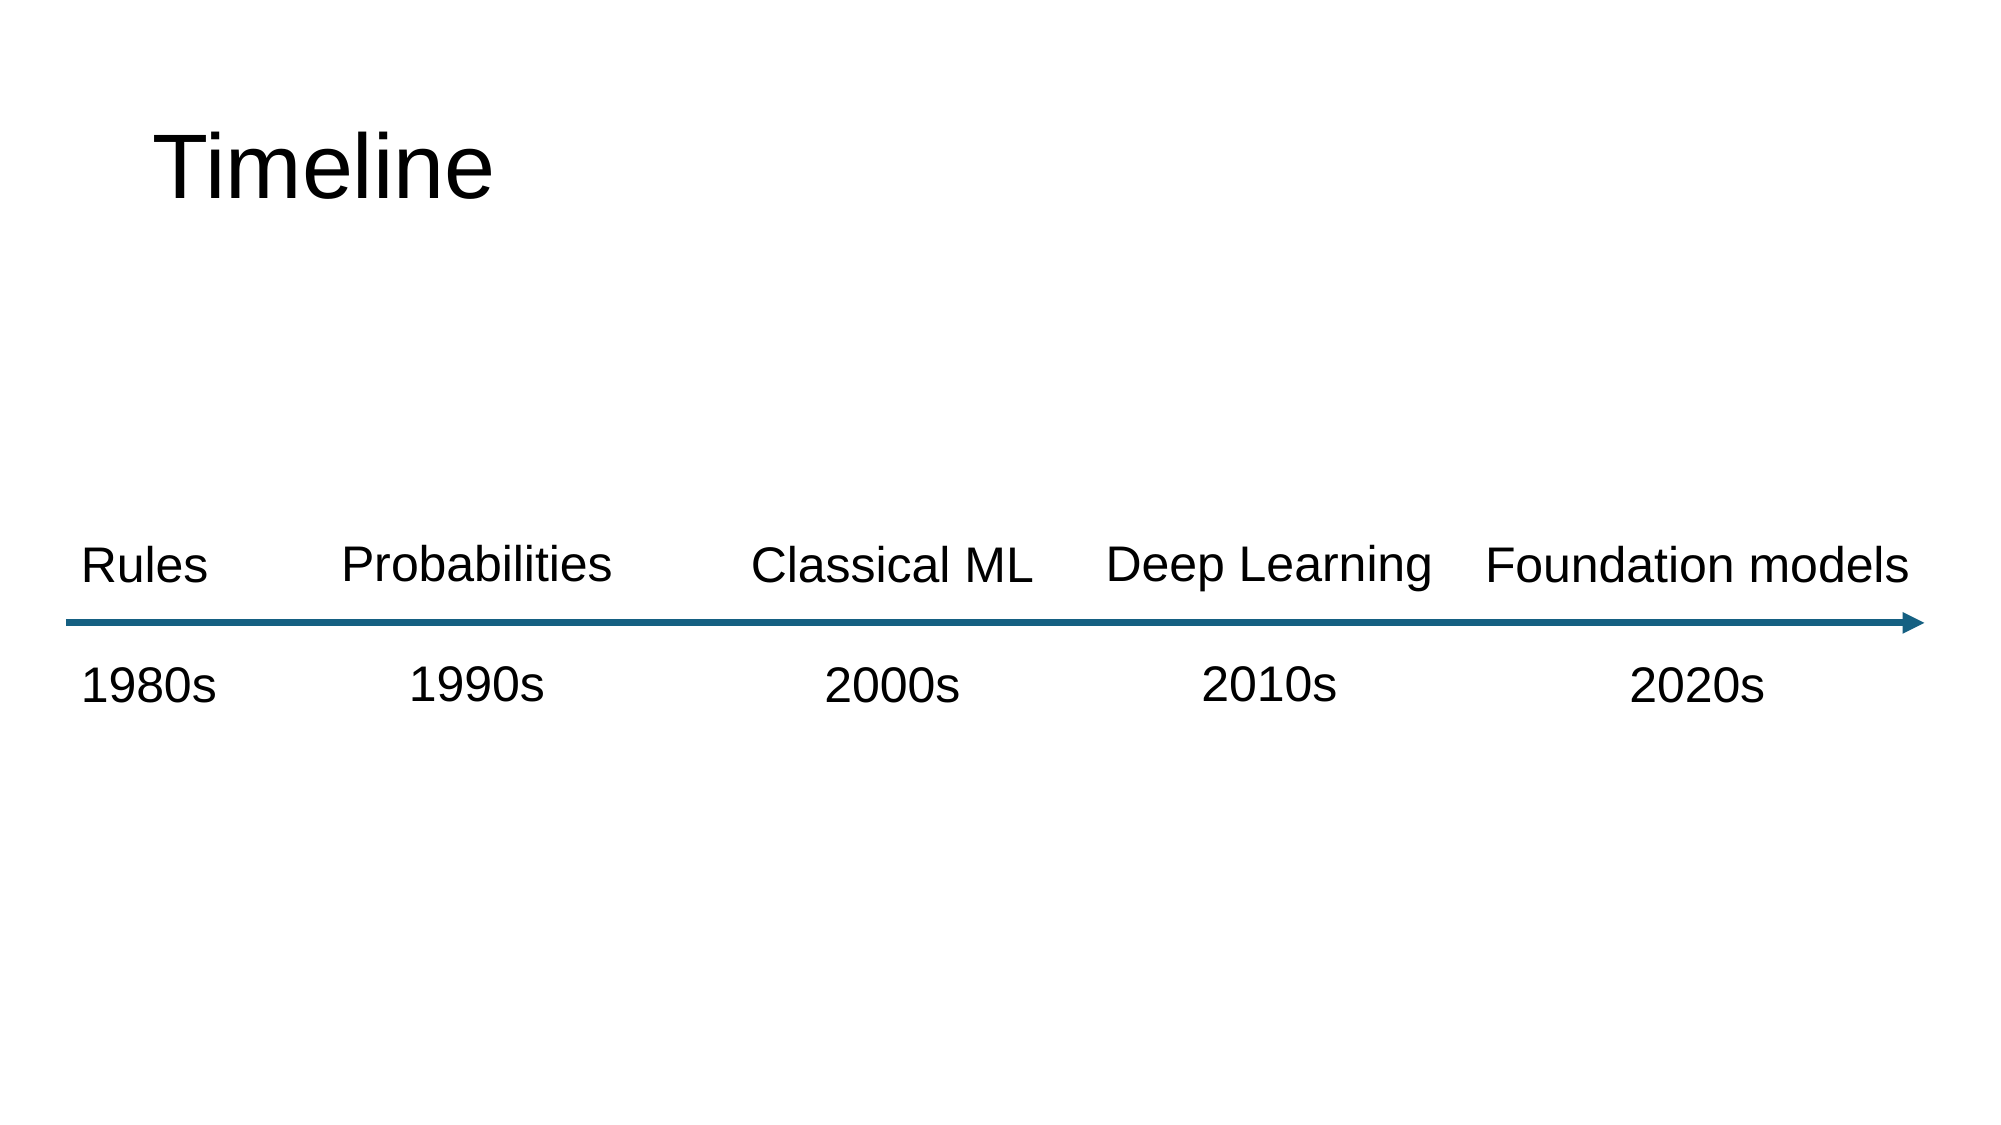

# Timeline
Deep Learning

2010s
Probabilities

1990s
Rules

1980s
Classical ML

2000s
Foundation models

2020s